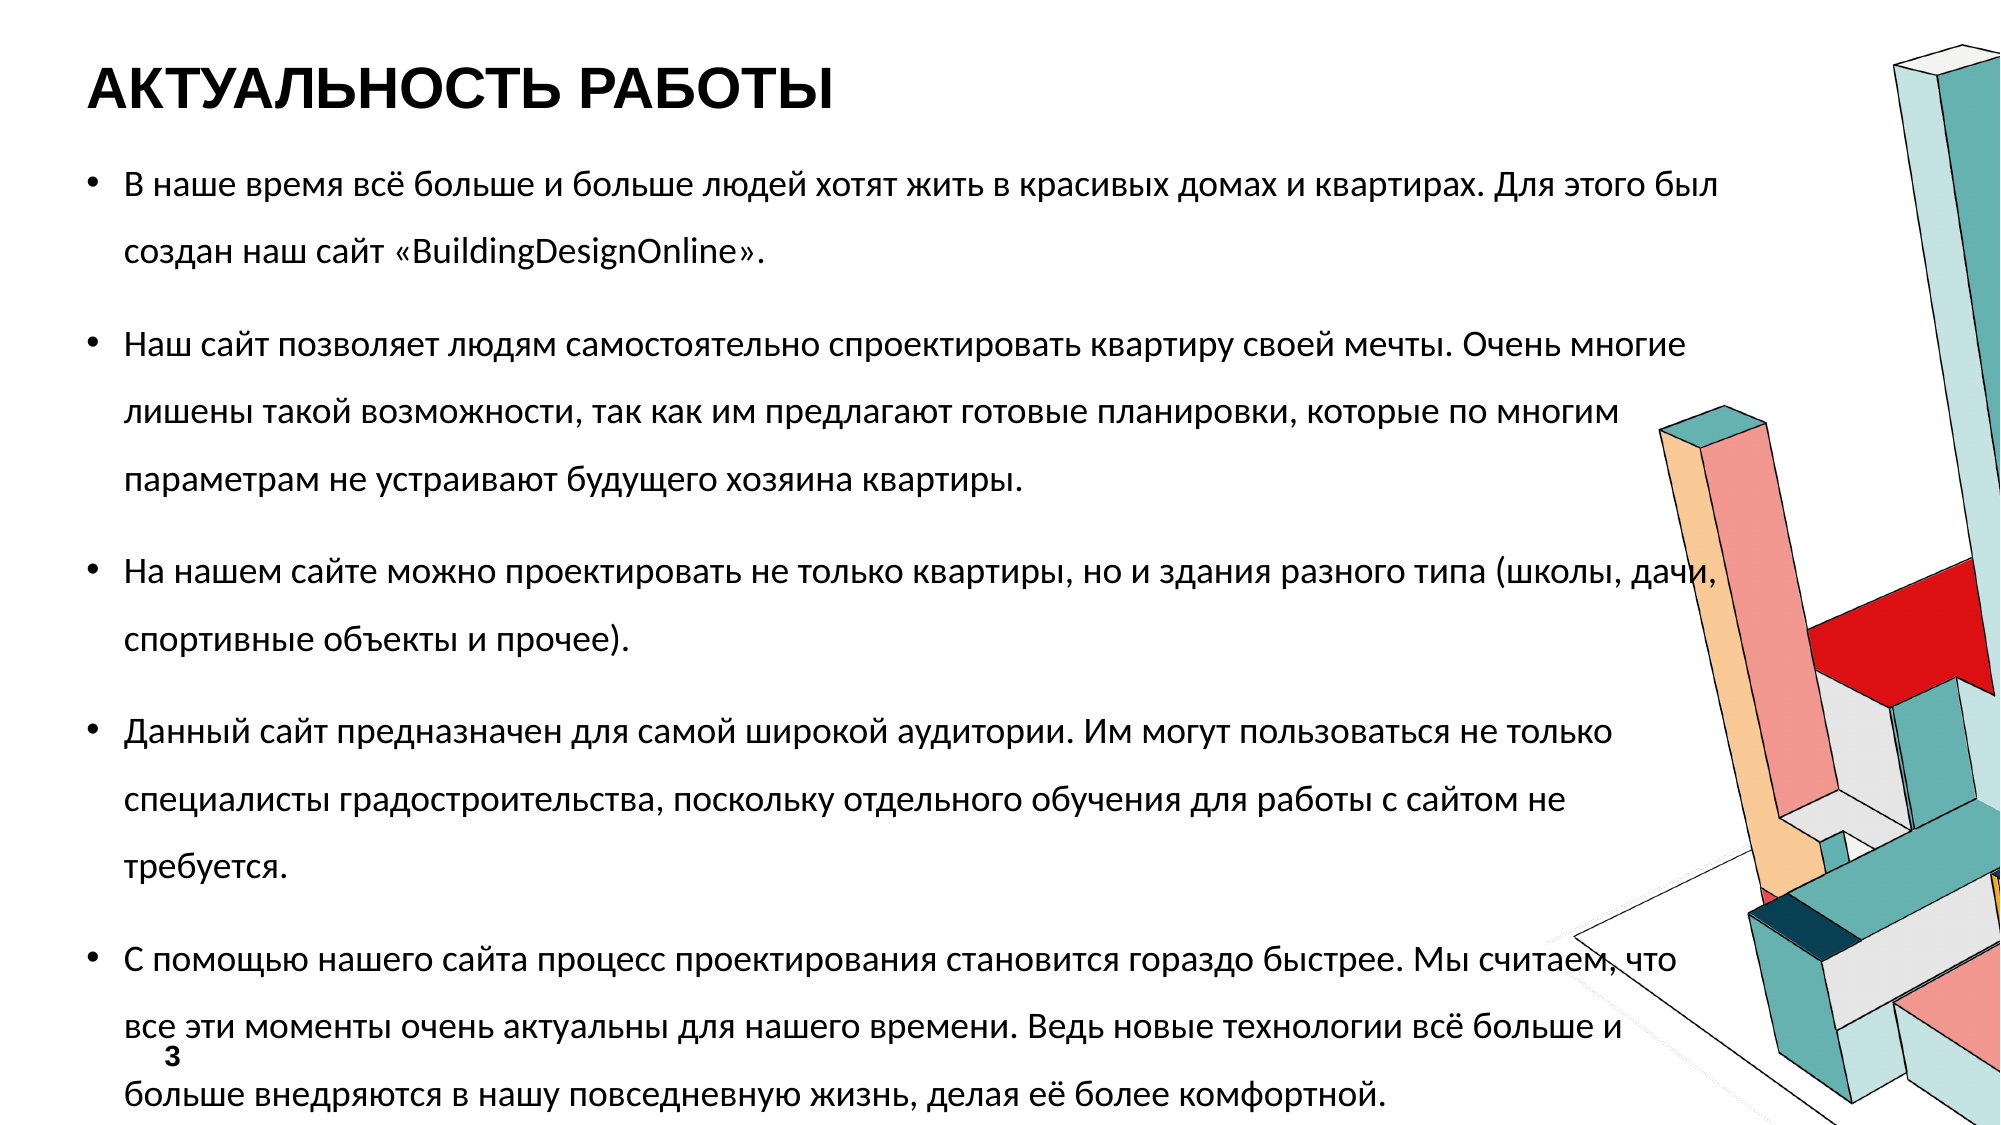

Актуальность работы
В наше время всё больше и больше людей хотят жить в красивых домах и квартирах. Для этого был создан наш сайт «BuildingDesignOnline».
Наш сайт позволяет людям самостоятельно спроектировать квартиру своей мечты. Очень многие лишены такой возможности, так как им предлагают готовые планировки, которые по многим параметрам не устраивают будущего хозяина квартиры.
На нашем сайте можно проектировать не только квартиры, но и здания разного типа (школы, дачи, спортивные объекты и прочее).
Данный сайт предназначен для самой широкой аудитории. Им могут пользоваться не только специалисты градостроительства, поскольку отдельного обучения для работы с сайтом не требуется.
С помощью нашего сайта процесс проектирования становится гораздо быстрее. Мы считаем, что все эти моменты очень актуальны для нашего времени. Ведь новые технологии всё больше и больше внедряются в нашу повседневную жизнь, делая её более комфортной.

3